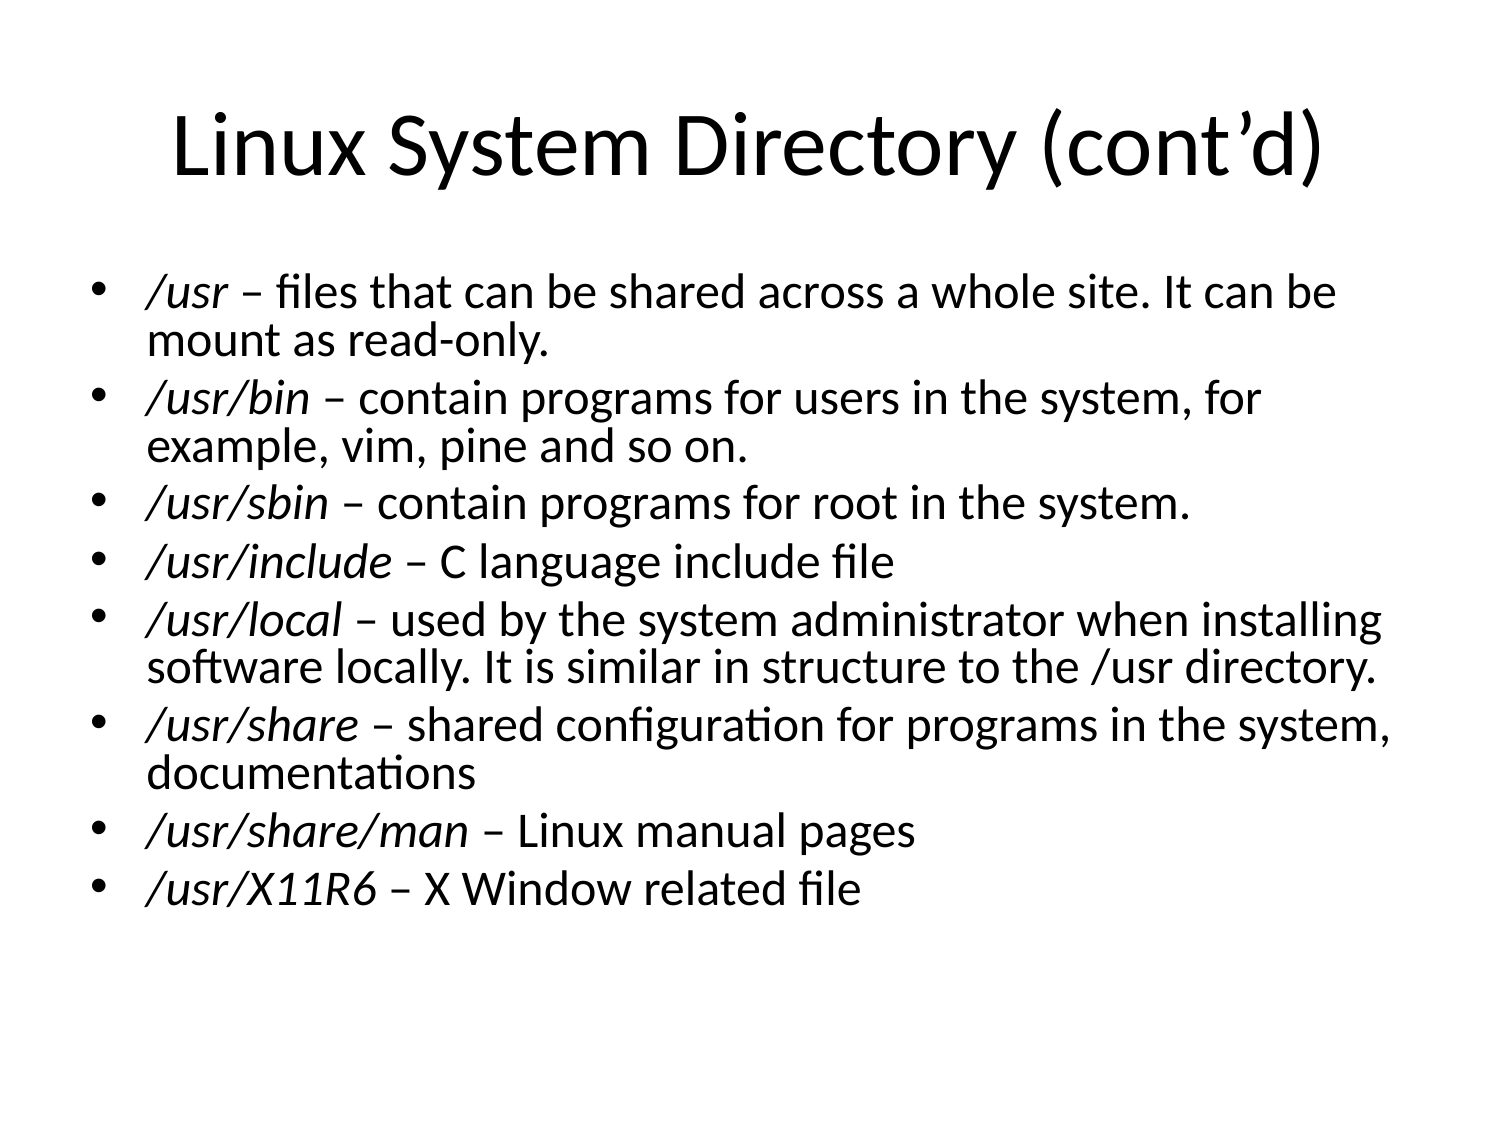

# Linux System Directory (cont’d)
/usr – files that can be shared across a whole site. It can be mount as read-only.
/usr/bin – contain programs for users in the system, for example, vim, pine and so on.
/usr/sbin – contain programs for root in the system.
/usr/include – C language include file
/usr/local – used by the system administrator when installing software locally. It is similar in structure to the /usr directory.
/usr/share – shared configuration for programs in the system, documentations
/usr/share/man – Linux manual pages
/usr/X11R6 – X Window related file